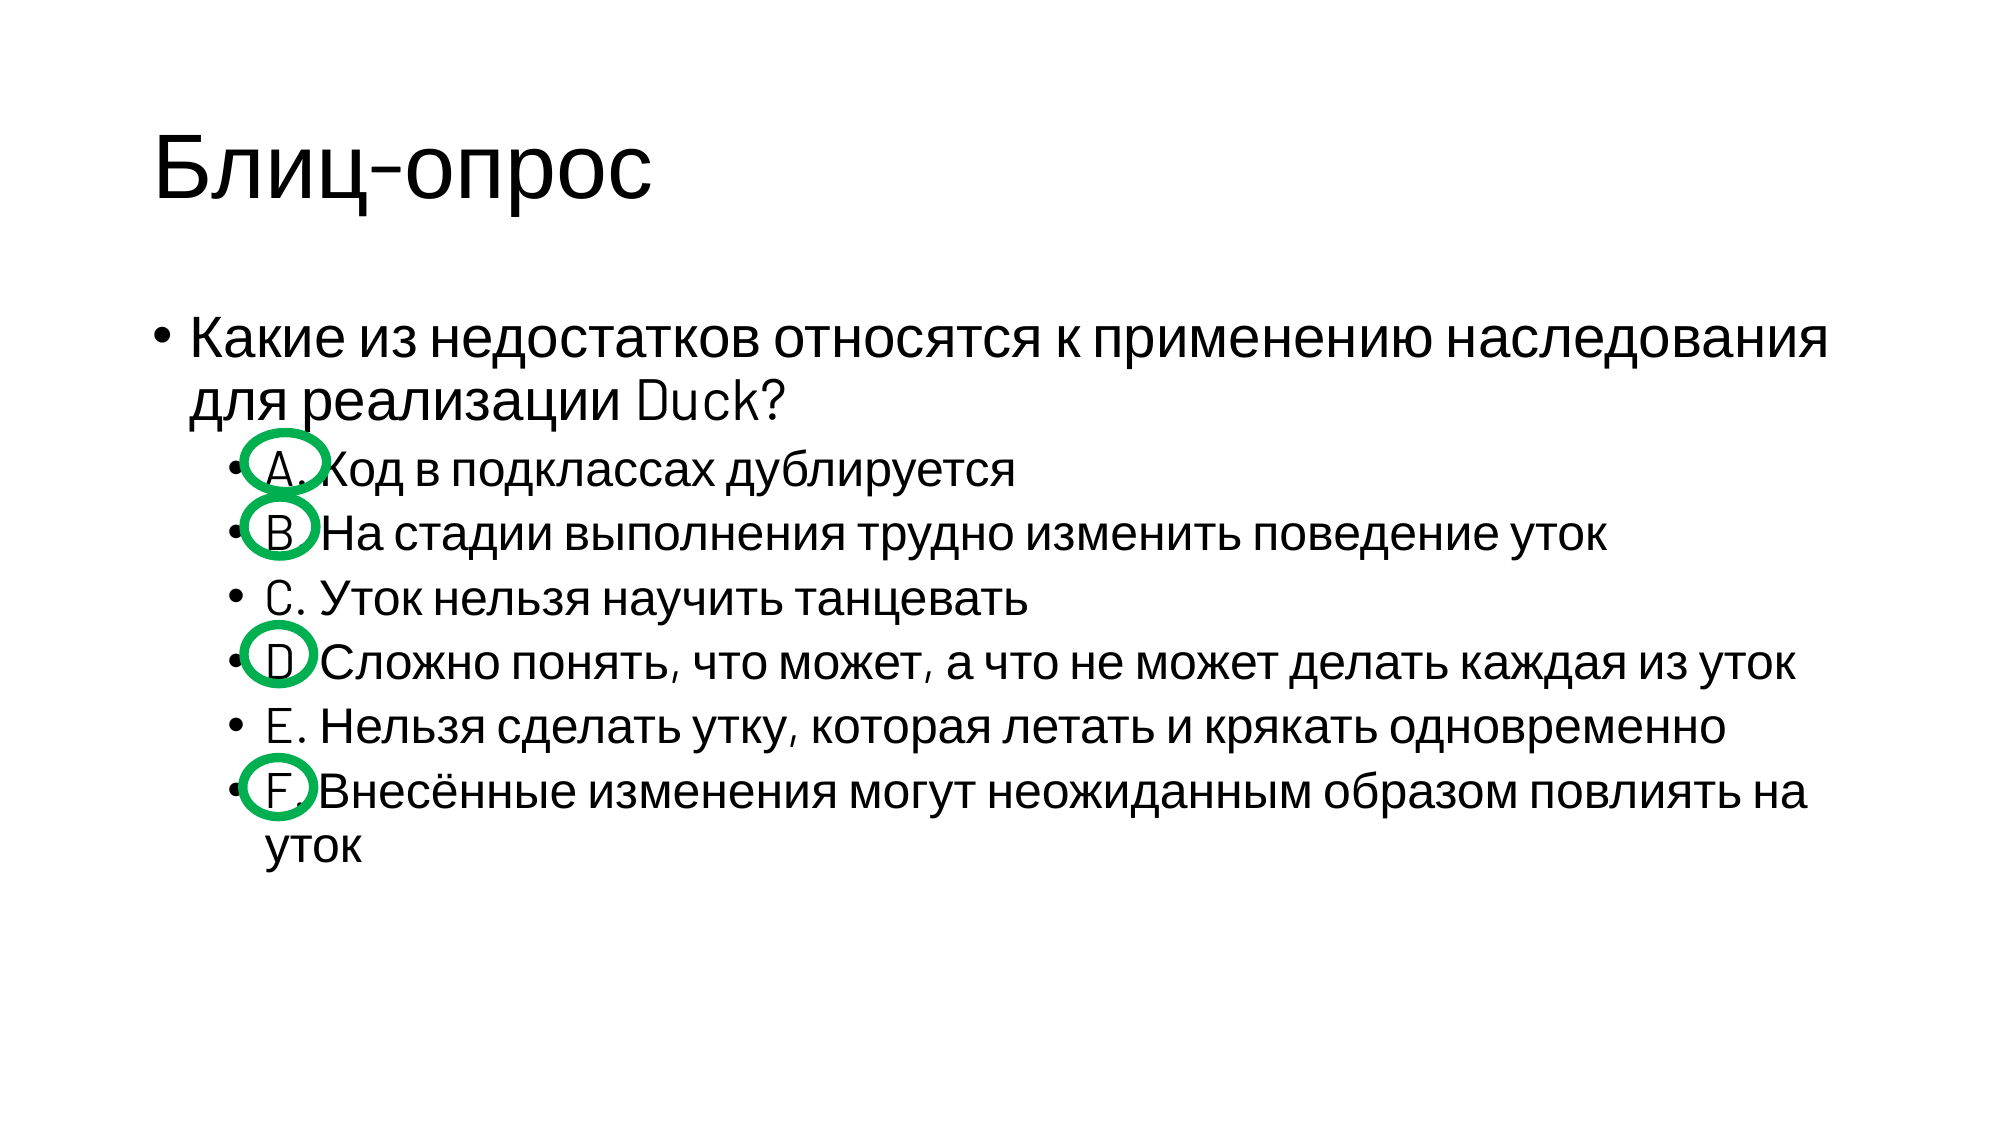

# Блиц-опрос
Какие из недостатков относятся к применению наследования для реализации Duck?
A. Код в подклассах дублируется
B. На стадии выполнения трудно изменить поведение уток
C. Уток нельзя научить танцевать
D. Сложно понять, что может, а что не может делать каждая из уток
E. Нельзя сделать утку, которая летать и крякать одновременно
F. Внесённые изменения могут неожиданным образом повлиять на уток